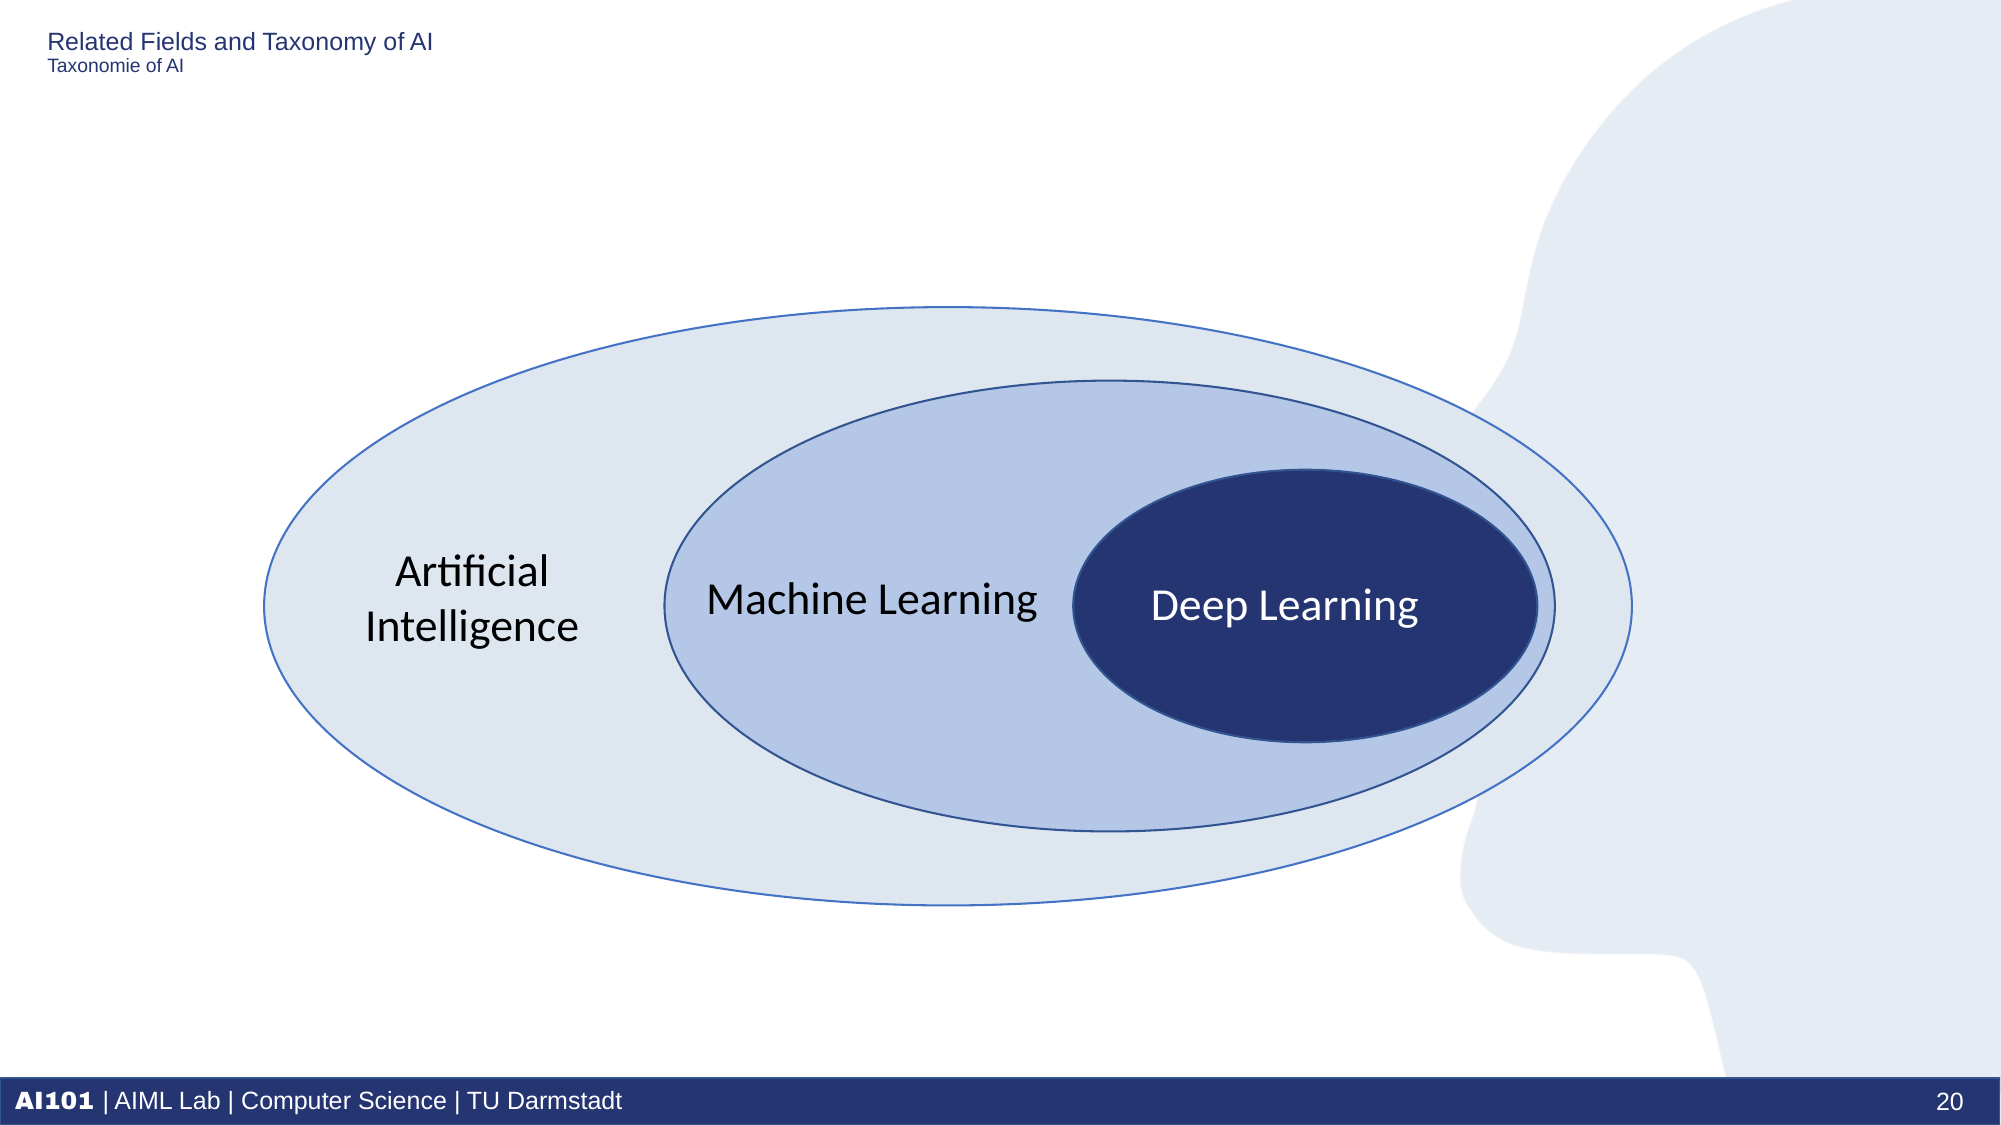

# Related Fields and Taxonomy of AI Taxonomie of AI

Artificial Intelligence​
Machine Learning
Deep Learning